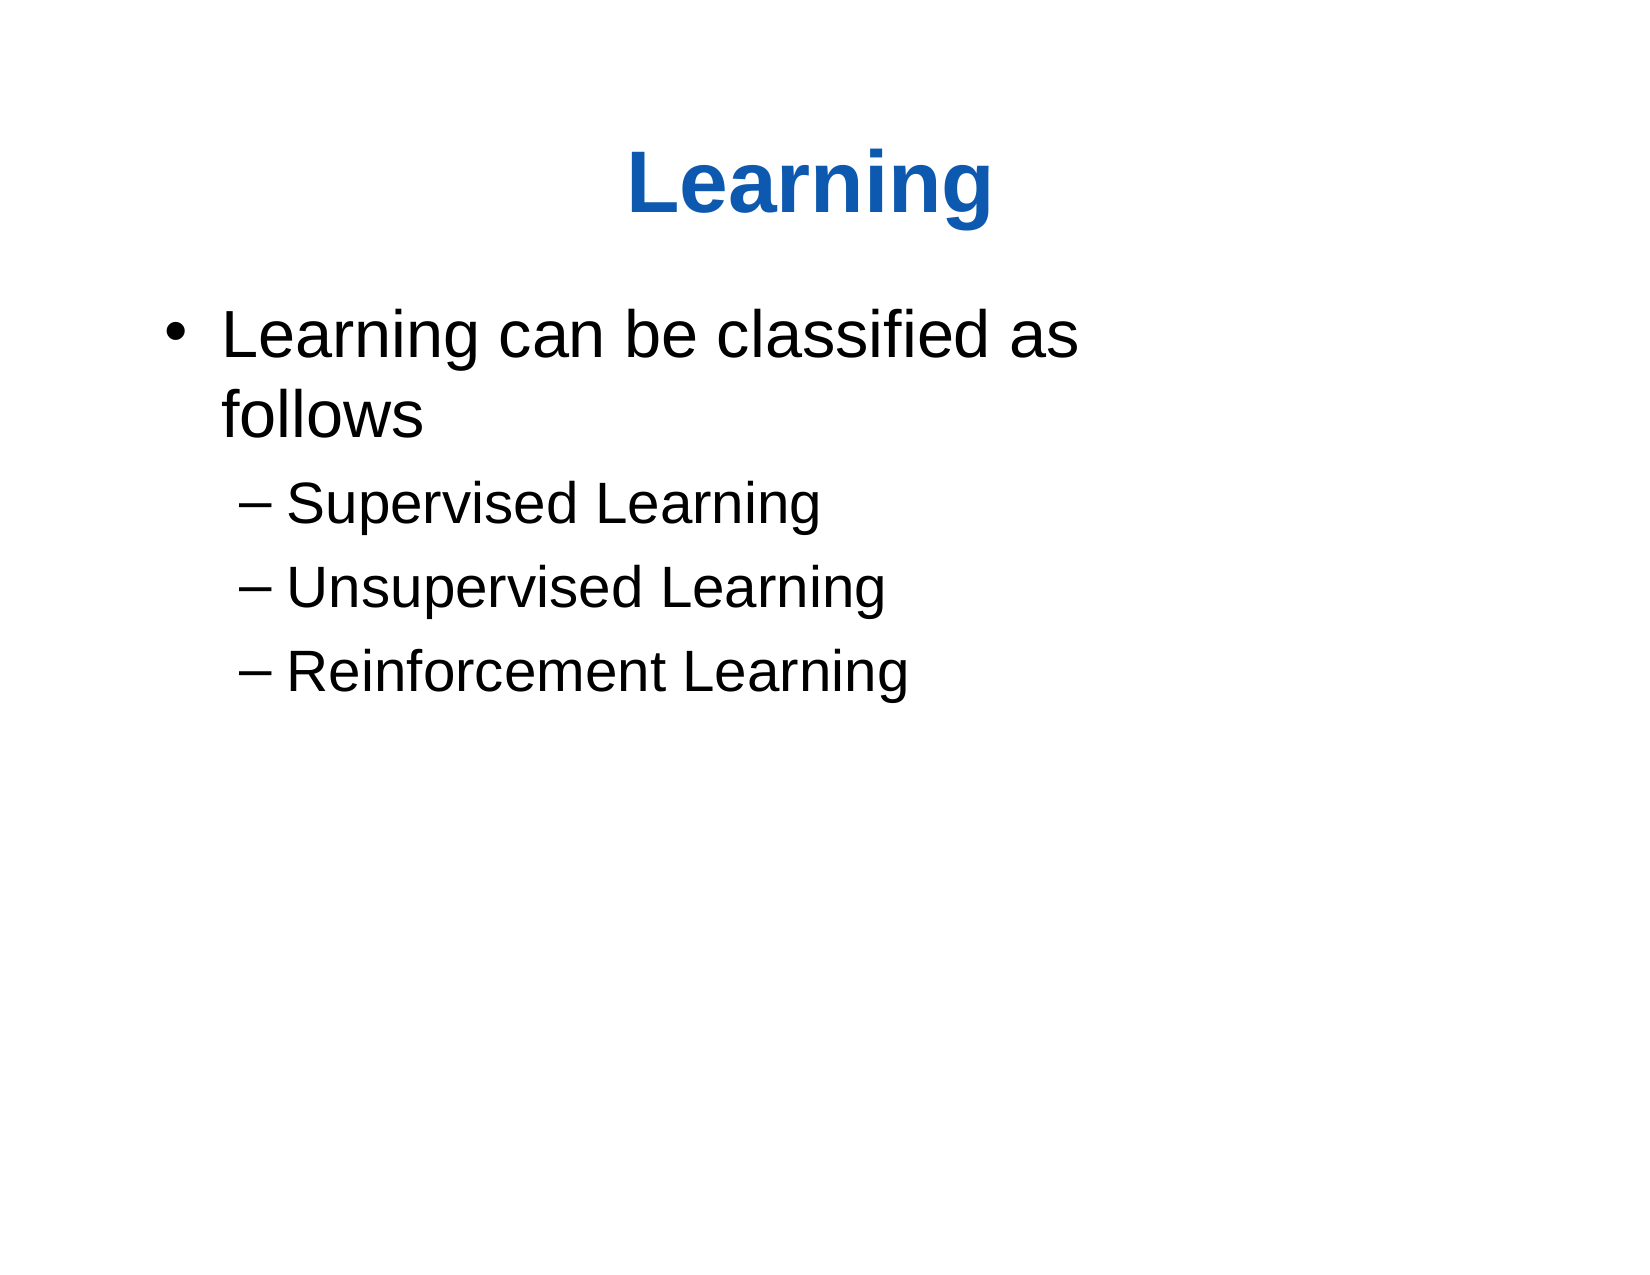

# Learning
Learning can be classified as follows
Supervised Learning
Unsupervised Learning
Reinforcement Learning